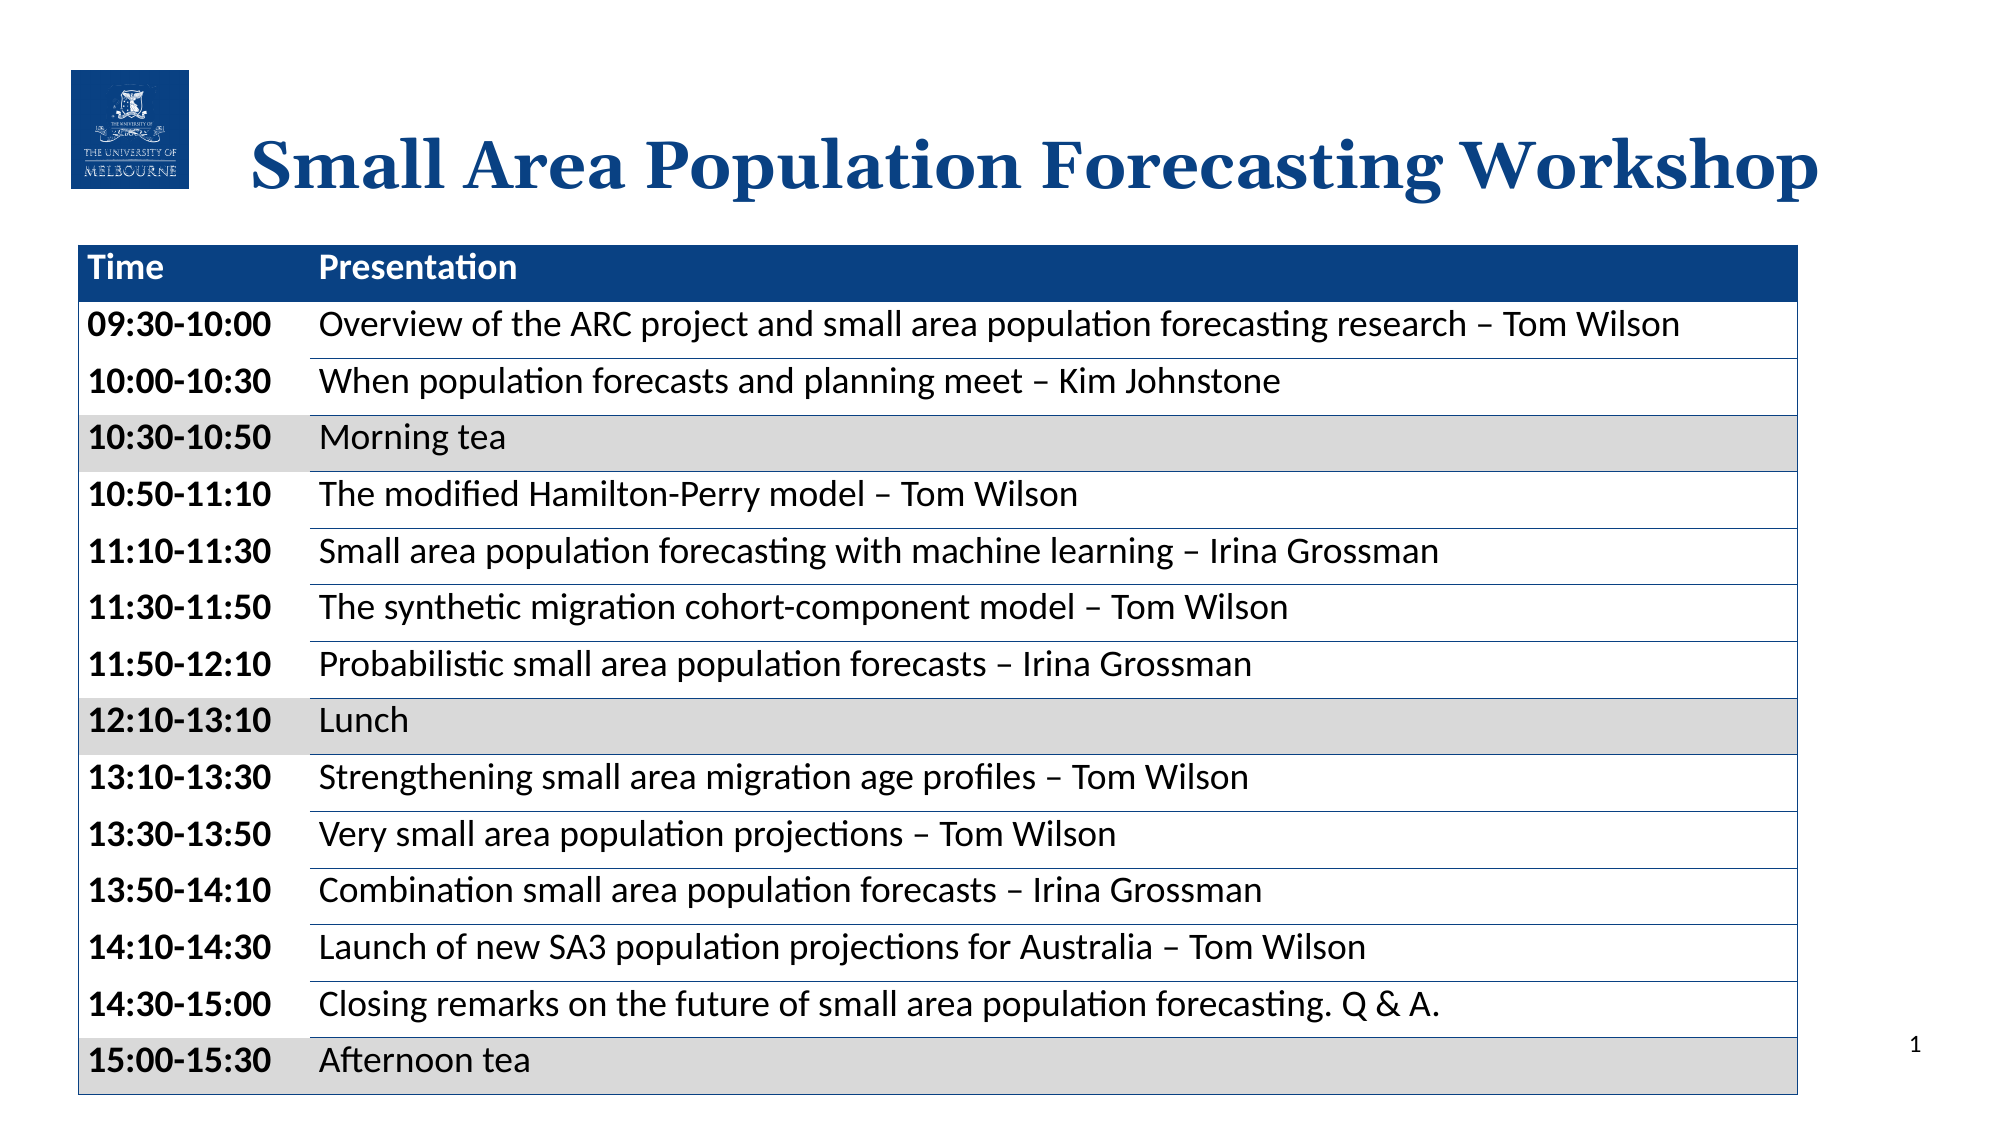

# Small Area Population Forecasting Workshop
| Time | Presentation |
| --- | --- |
| 09:30-10:00 | Overview of the ARC project and small area population forecasting research – Tom Wilson |
| 10:00-10:30 | When population forecasts and planning meet – Kim Johnstone |
| 10:30-10:50 | Morning tea |
| 10:50-11:10 | The modified Hamilton-Perry model – Tom Wilson |
| 11:10-11:30 | Small area population forecasting with machine learning – Irina Grossman |
| 11:30-11:50 | The synthetic migration cohort-component model – Tom Wilson |
| 11:50-12:10 | Probabilistic small area population forecasts – Irina Grossman |
| 12:10-13:10 | Lunch |
| 13:10-13:30 | Strengthening small area migration age profiles – Tom Wilson |
| 13:30-13:50 | Very small area population projections – Tom Wilson |
| 13:50-14:10 | Combination small area population forecasts – Irina Grossman |
| 14:10-14:30 | Launch of new SA3 population projections for Australia – Tom Wilson |
| 14:30-15:00 | Closing remarks on the future of small area population forecasting. Q & A. |
| 15:00-15:30 | Afternoon tea |
1